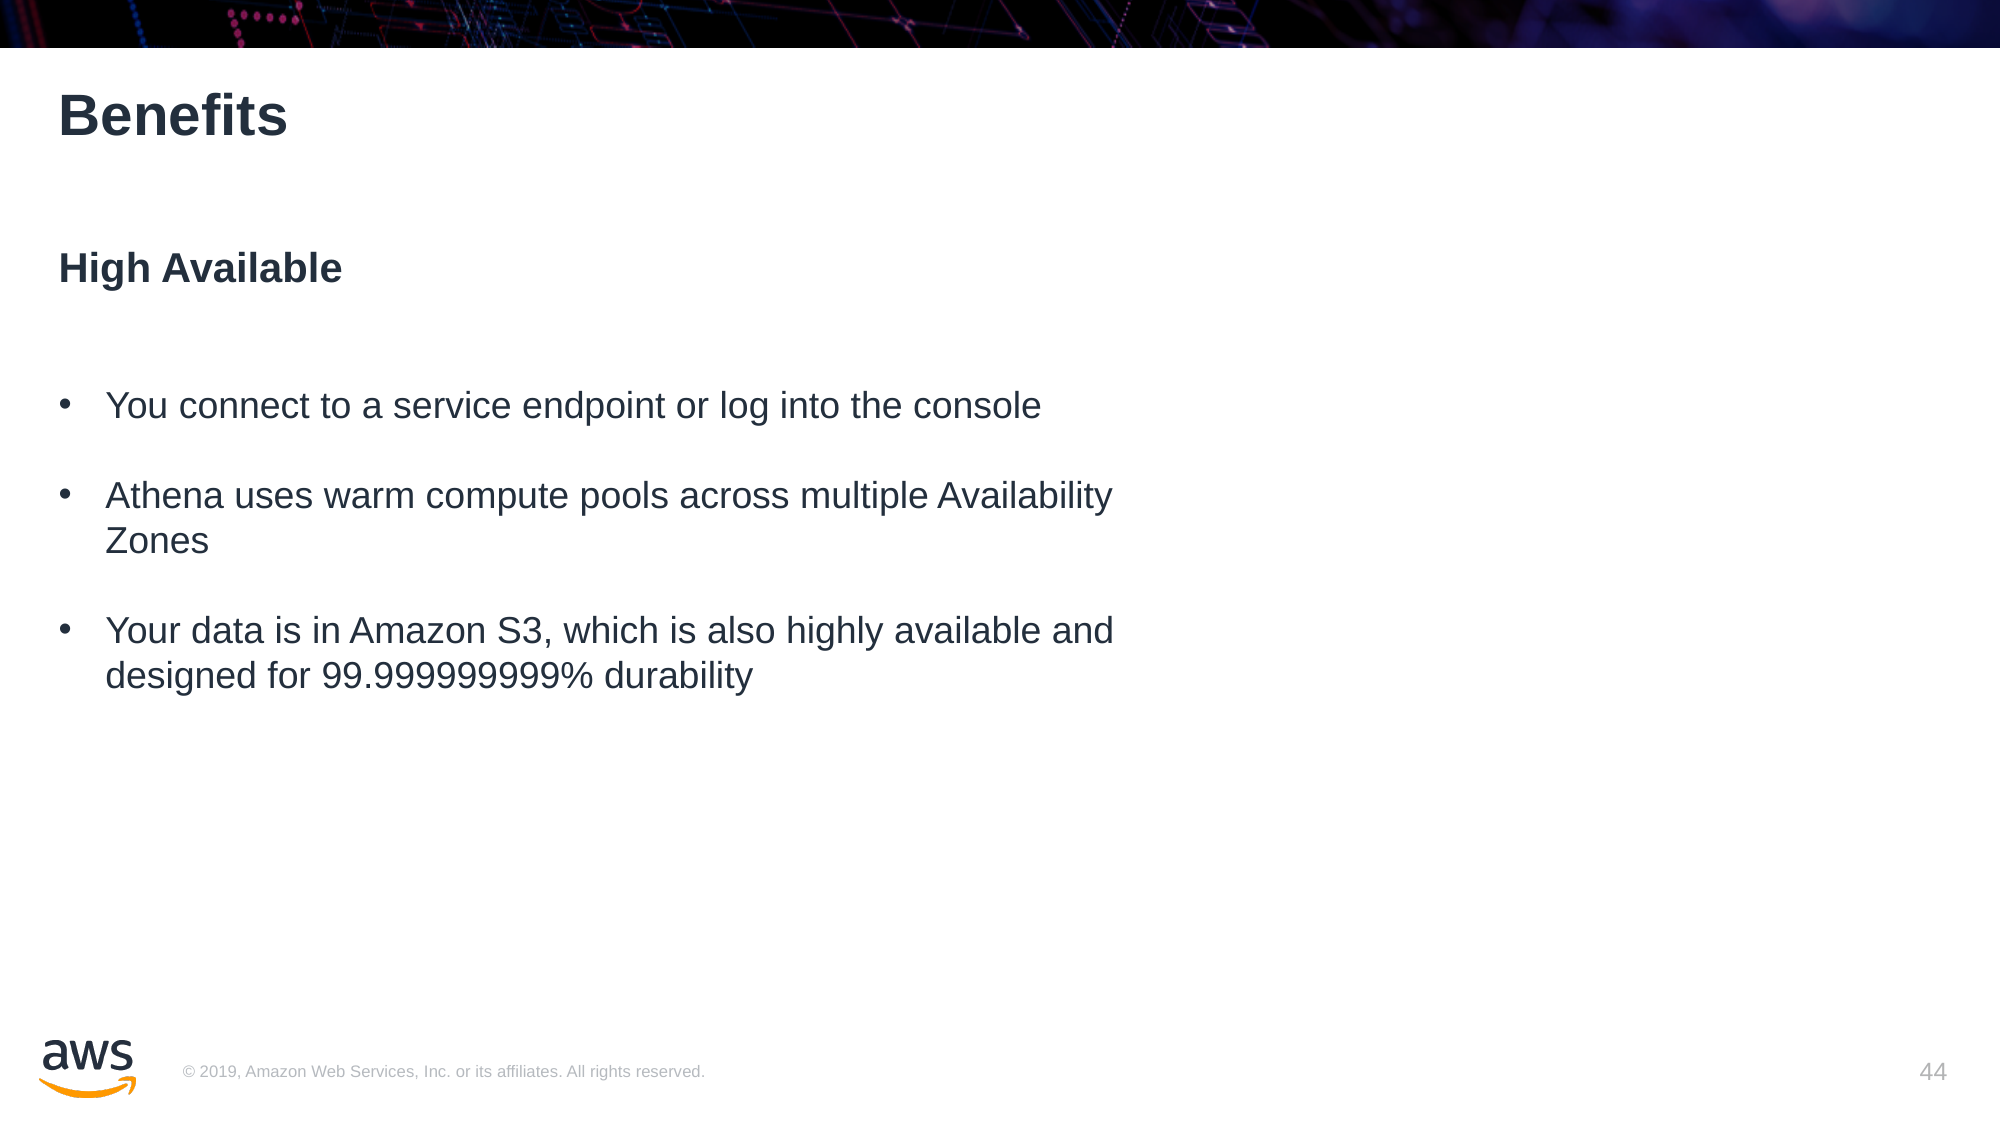

# Benefits
High Available

You connect to a service endpoint or log into the console

Athena uses warm compute pools across multiple Availability Zones

Your data is in Amazon S3, which is also highly available and designed for 99.999999999% durability
44